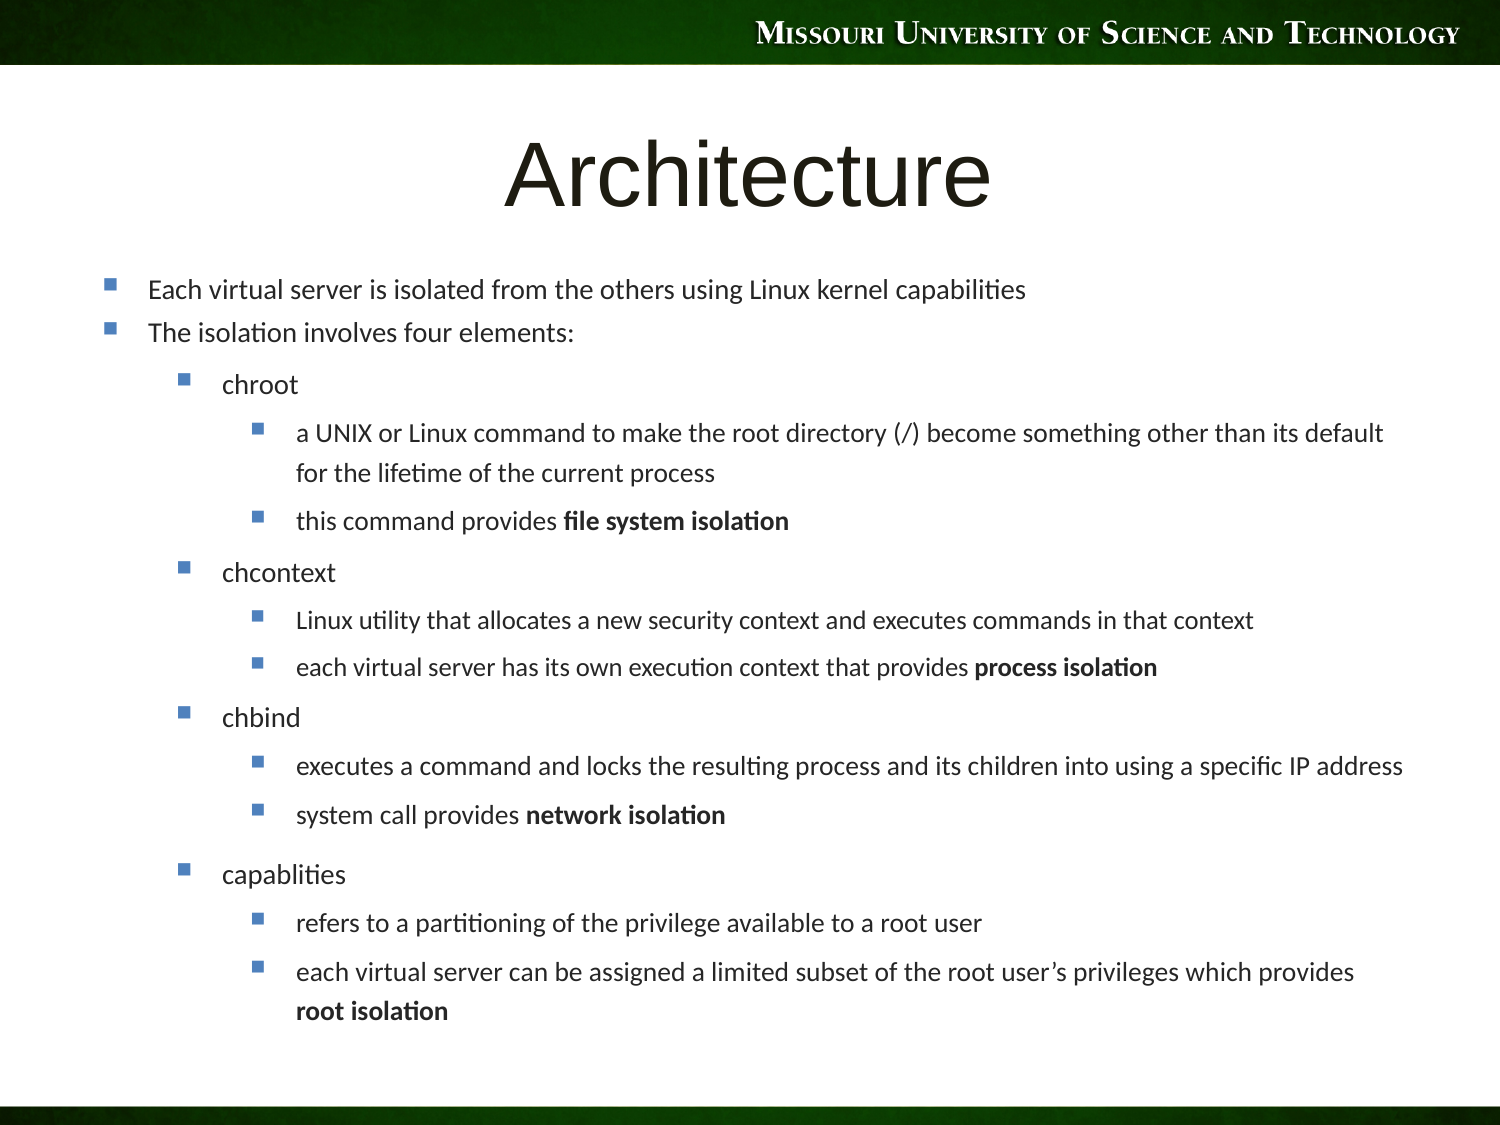

# Architecture
Each virtual server is isolated from the others using Linux kernel capabilities
The isolation involves four elements:
chroot
a UNIX or Linux command to make the root directory (/) become something other than its default for the lifetime of the current process
this command provides file system isolation
chcontext
Linux utility that allocates a new security context and executes commands in that context
each virtual server has its own execution context that provides process isolation
chbind
executes a command and locks the resulting process and its children into using a specific IP address
system call provides network isolation
capablities
refers to a partitioning of the privilege available to a root user
each virtual server can be assigned a limited subset of the root user’s privileges which provides root isolation